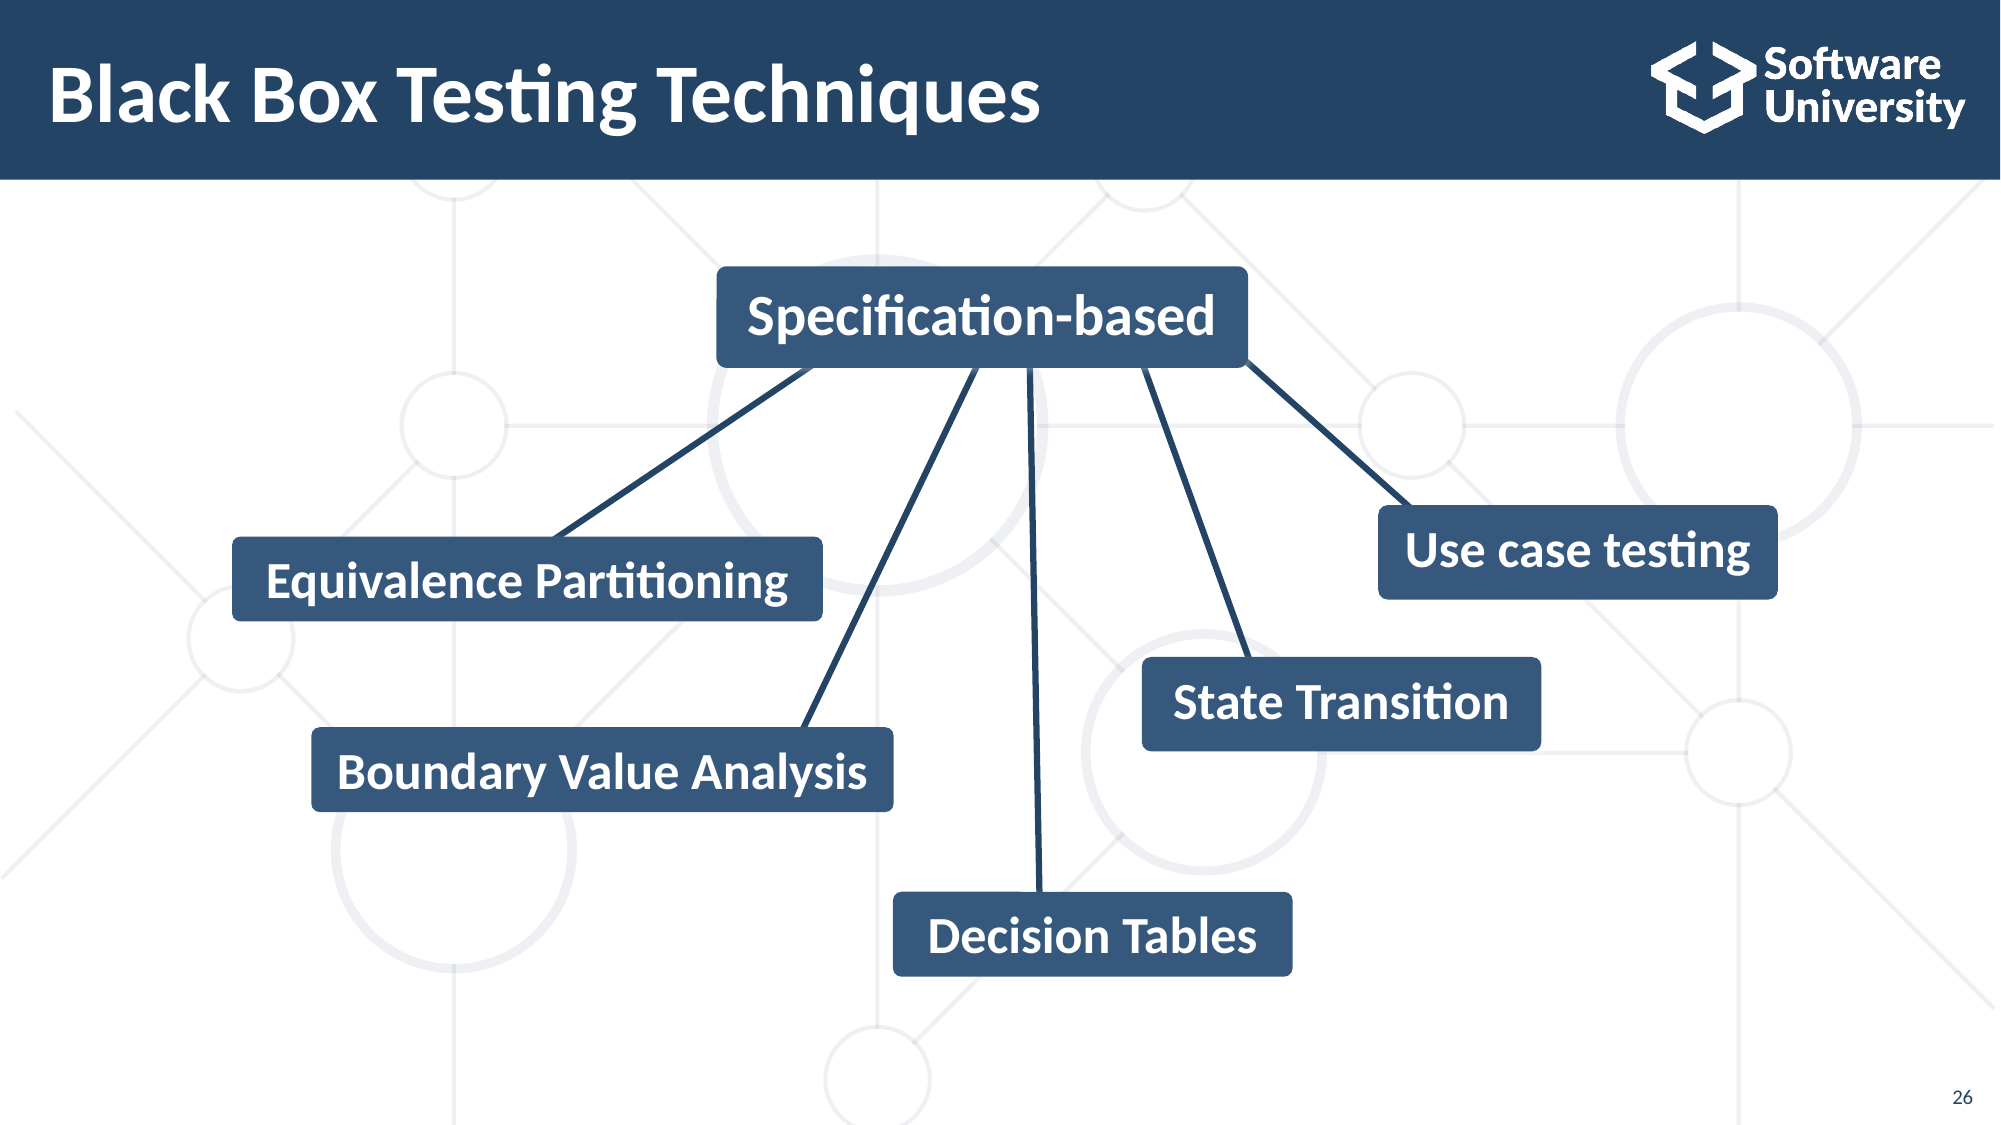

# Black Box Testing Techniques

Specification-based
Use case testing
Equivalence Partitioning
State Transition
Boundary Value Analysis
Decision Tables
26